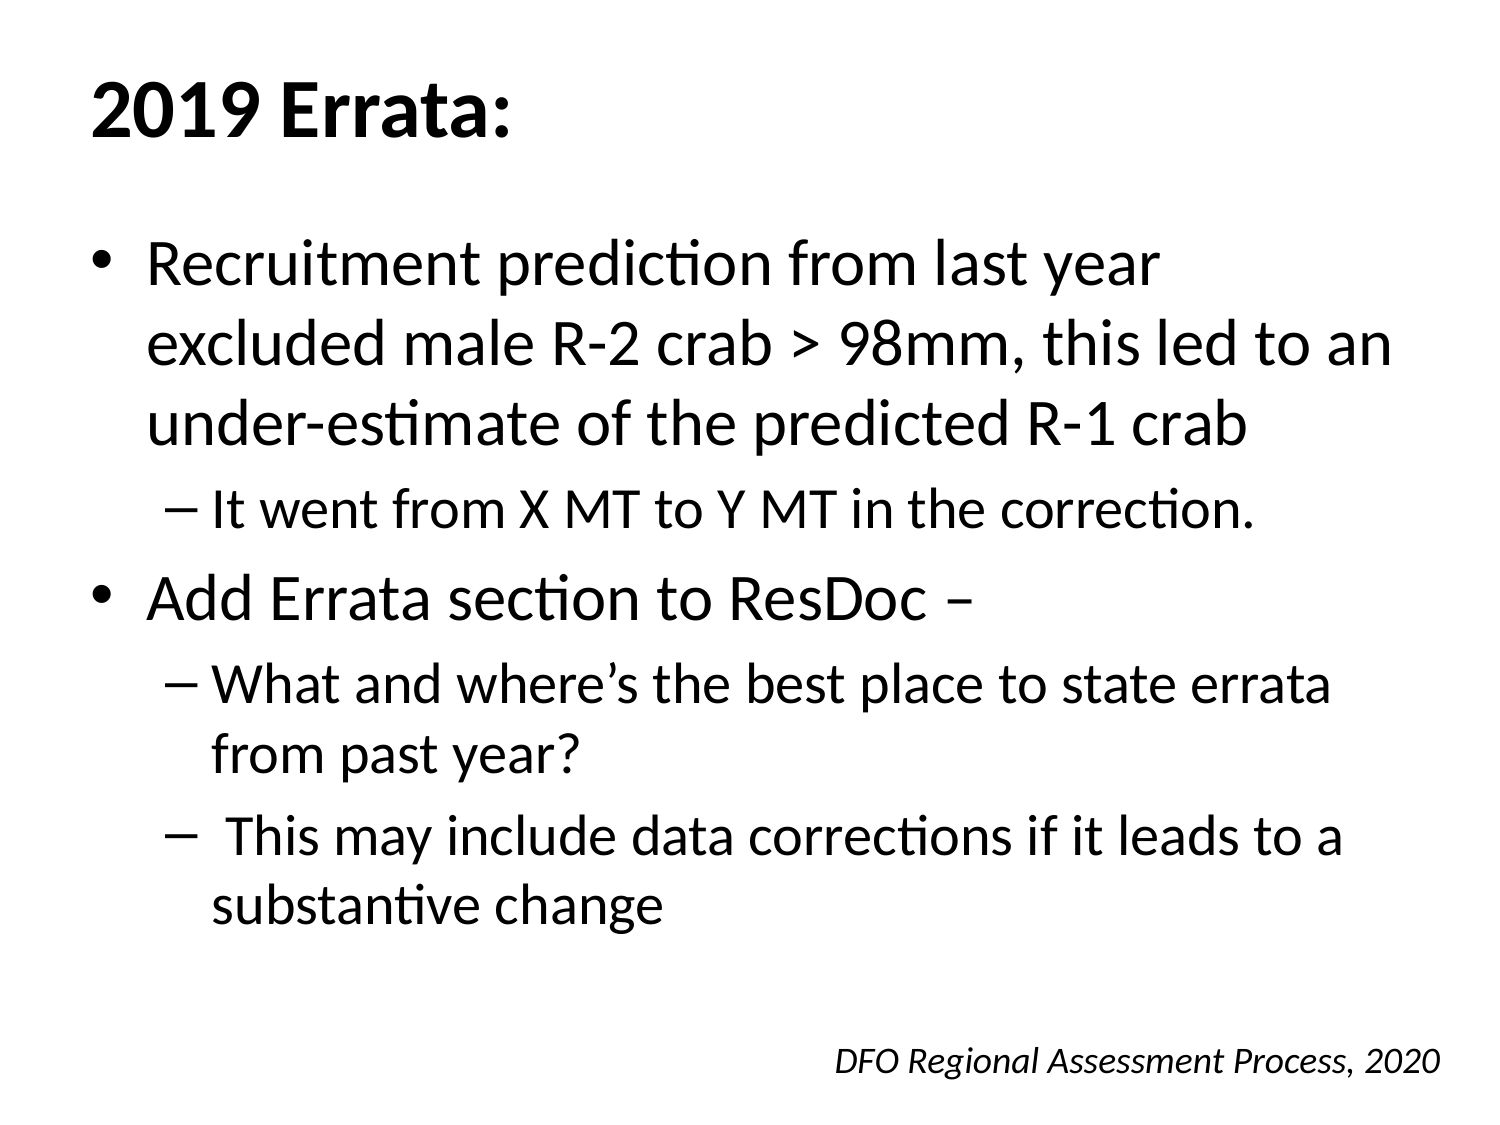

# 2019 Errata:
Recruitment prediction from last year excluded male R-2 crab > 98mm, this led to an under-estimate of the predicted R-1 crab
It went from X MT to Y MT in the correction.
Add Errata section to ResDoc –
What and where’s the best place to state errata from past year?
 This may include data corrections if it leads to a substantive change

DFO Regional Assessment Process, 2020